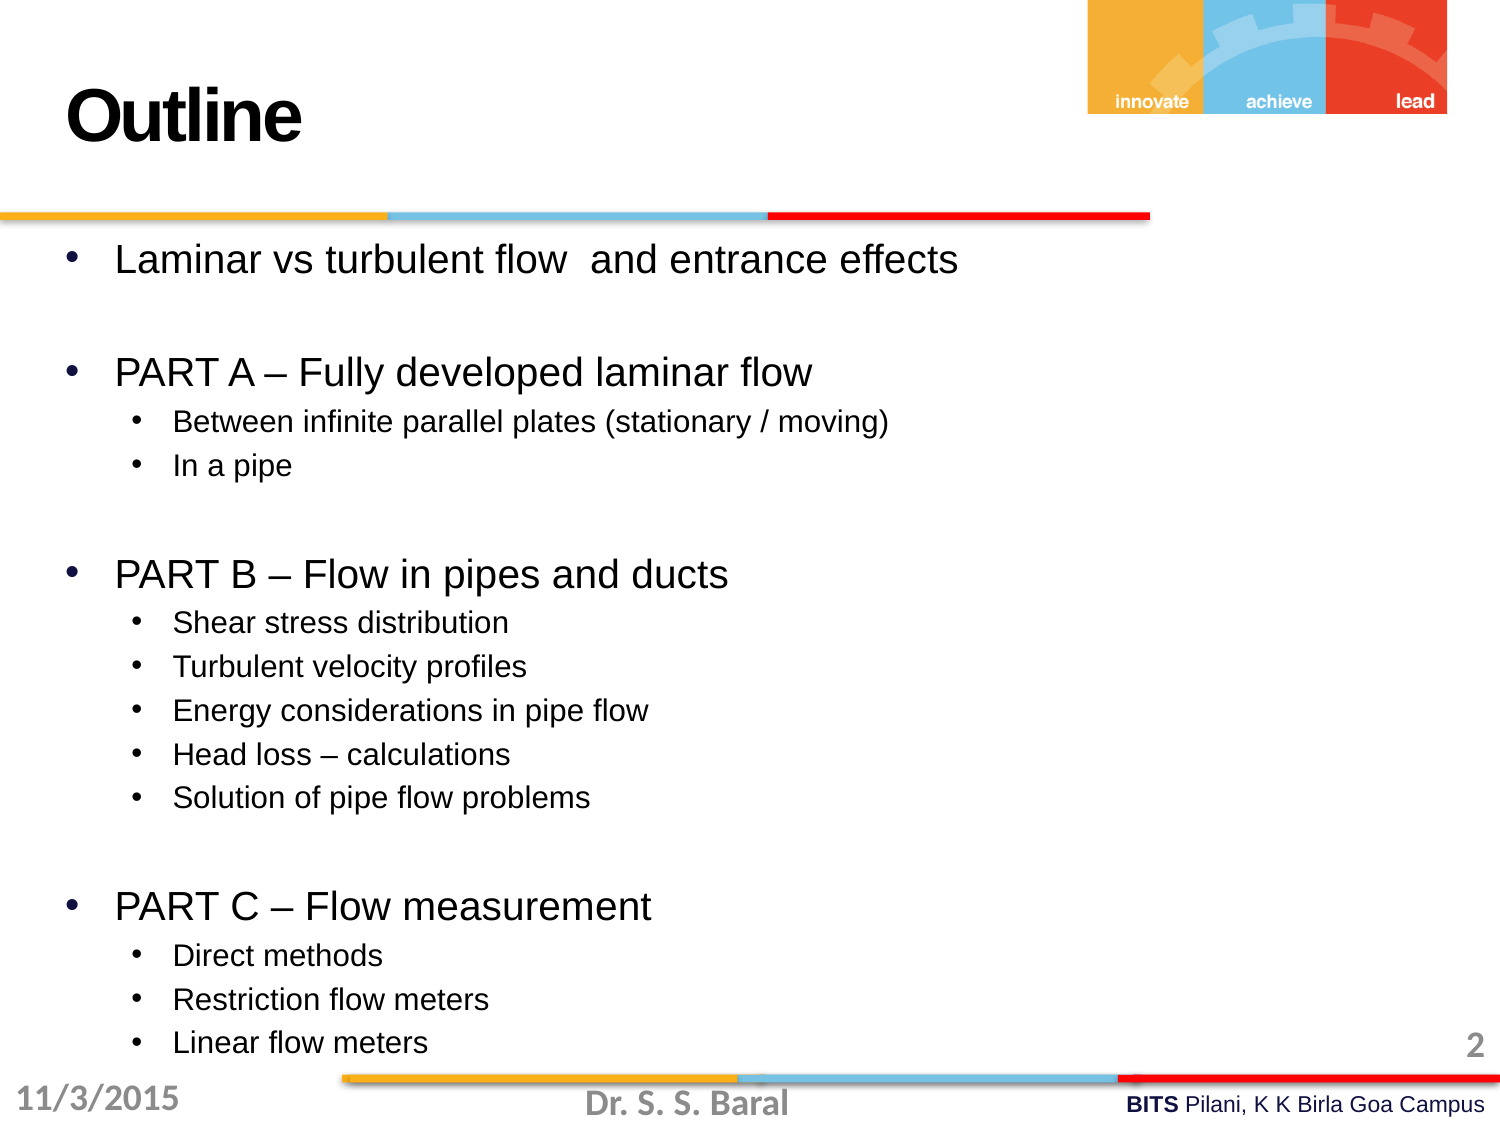

Outline
Laminar vs turbulent flow  and entrance effects

PART A – Fully developed laminar flow
Between infinite parallel plates (stationary / moving)
In a pipe

PART B – Flow in pipes and ducts
Shear stress distribution
Turbulent velocity profiles
Energy considerations in pipe flow
Head loss – calculations
Solution of pipe flow problems

PART C – Flow measurement
Direct methods
Restriction flow meters
Linear flow meters
2
11/3/2015
Dr. S. S. Baral